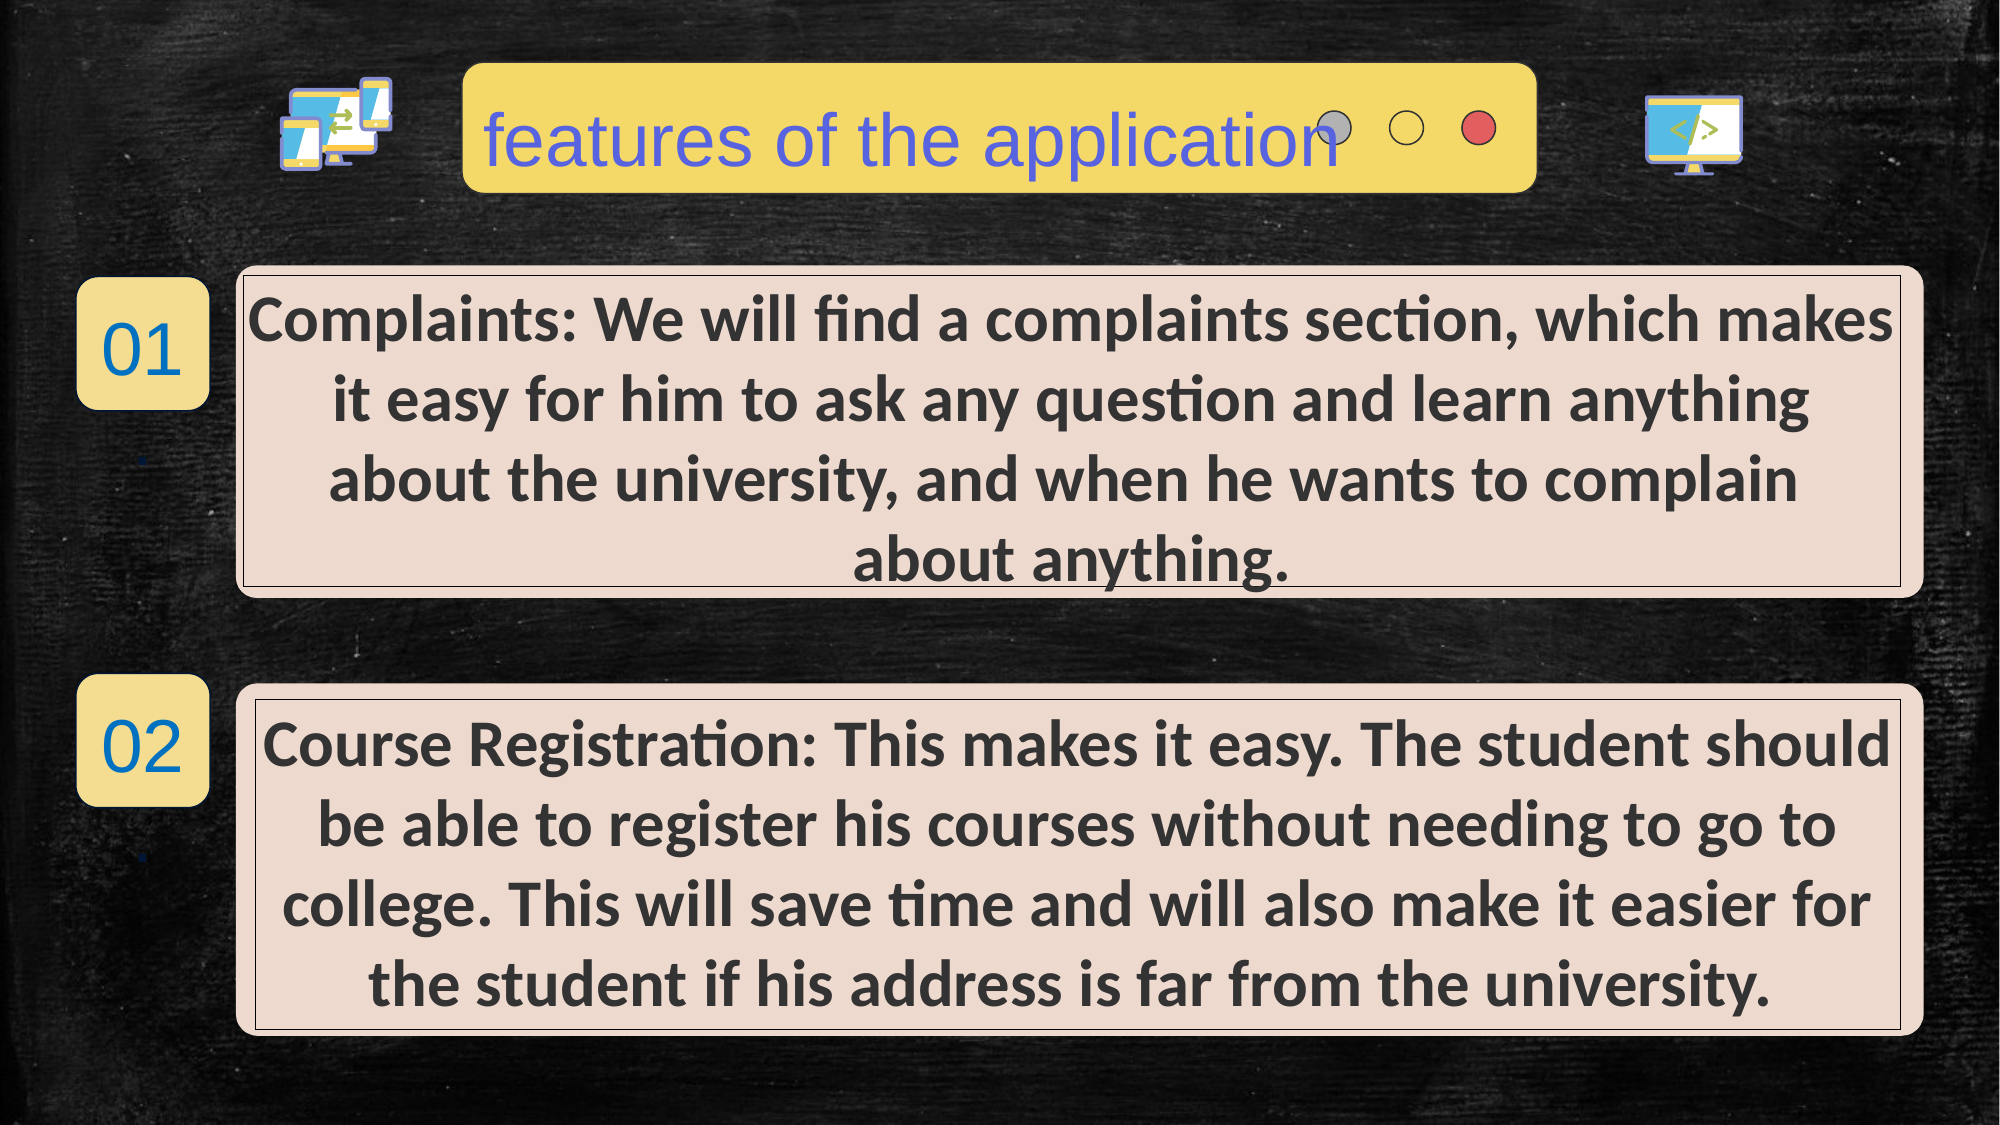

features of the application

Complaints: We will find a complaints section, which makes it easy for him to ask any question and learn anything about the university, and when he wants to complain  about anything.

01.

02.
Course Registration: This makes it easy. The student should be able to register his courses without needing to go to college. This will save time and will also make it easier for the student if his address is far from the university.